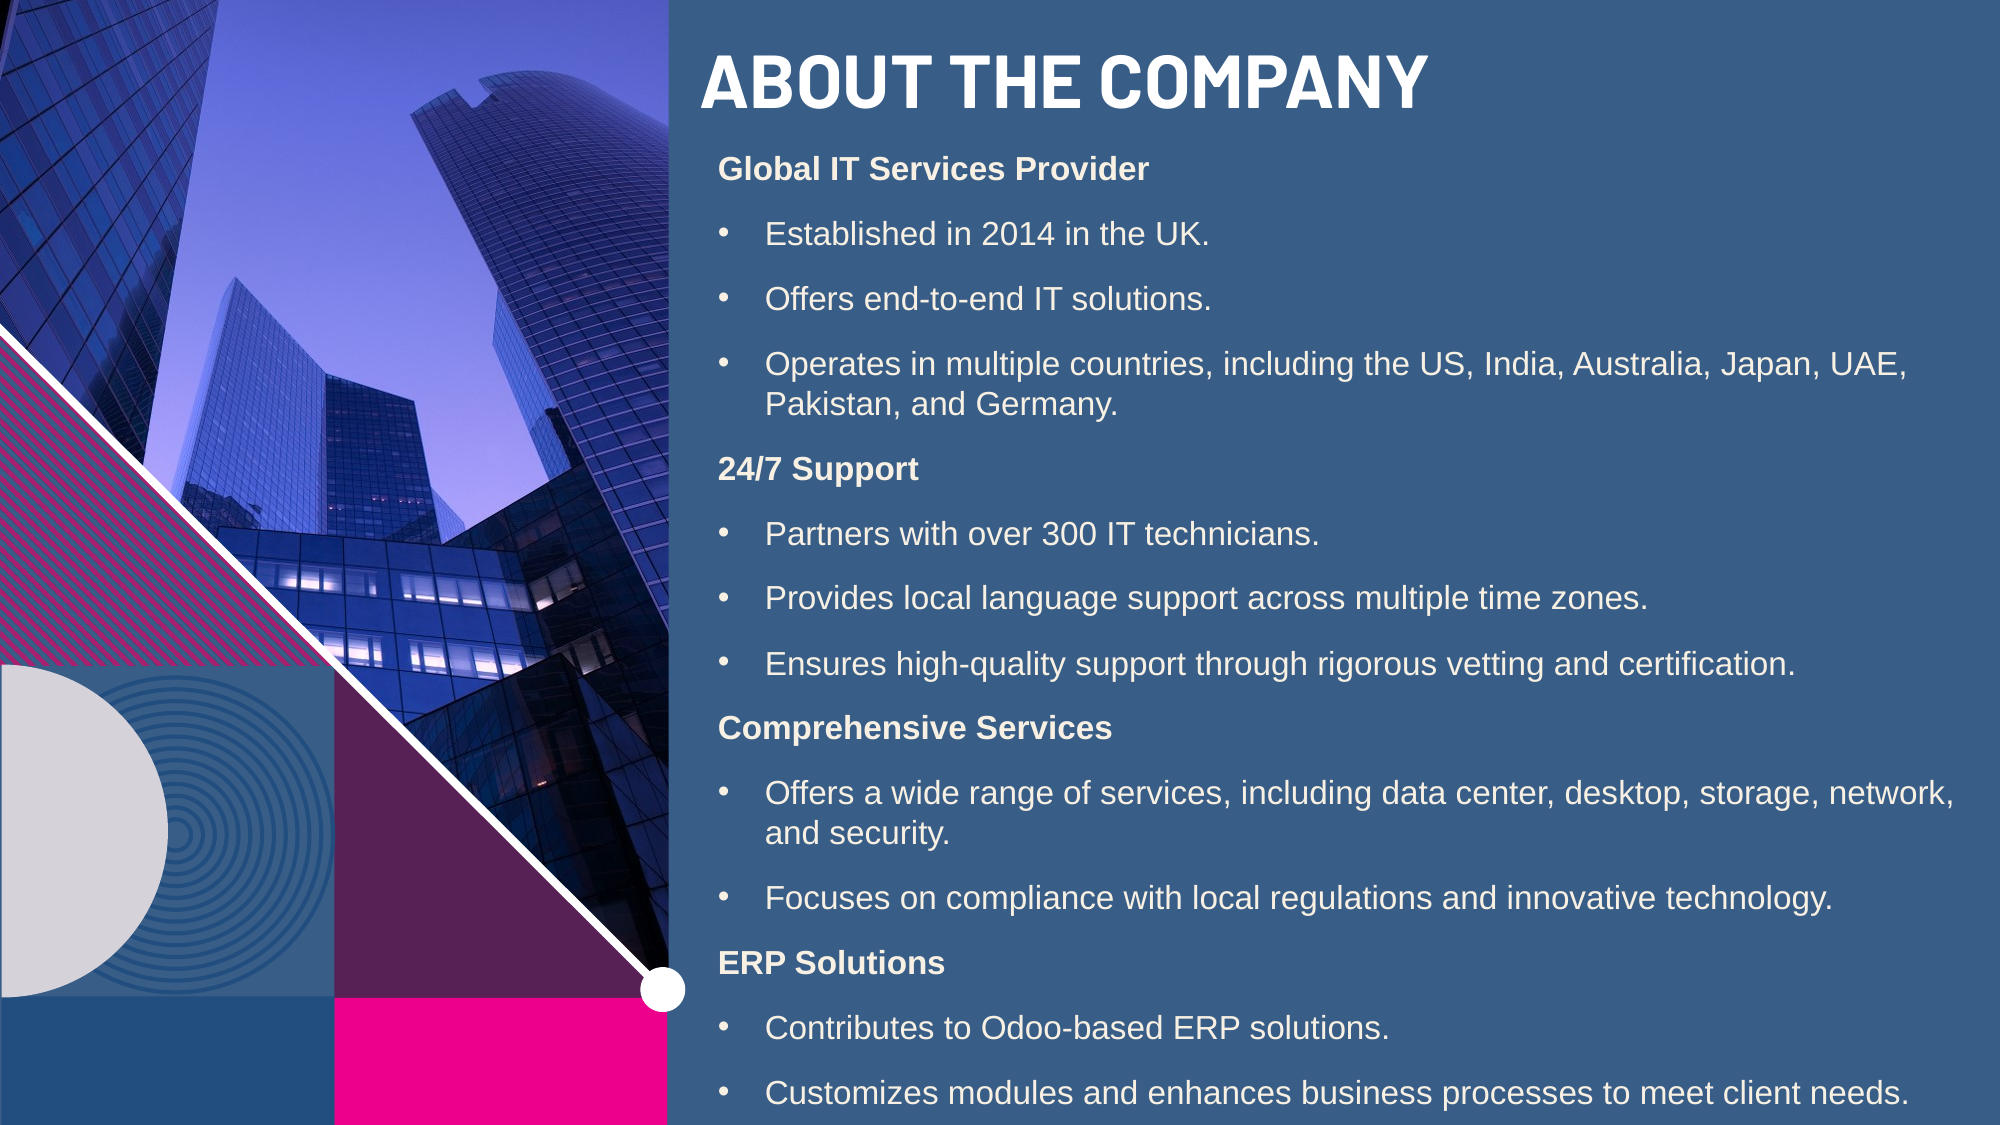

# About the Company

Global IT Services Provider
Established in 2014 in the UK.
Offers end-to-end IT solutions.
Operates in multiple countries, including the US, India, Australia, Japan, UAE, Pakistan, and Germany.
24/7 Support
Partners with over 300 IT technicians.
Provides local language support across multiple time zones.
Ensures high-quality support through rigorous vetting and certification.
Comprehensive Services
Offers a wide range of services, including data center, desktop, storage, network, and security.
Focuses on compliance with local regulations and innovative technology.
ERP Solutions
Contributes to Odoo-based ERP solutions.
Customizes modules and enhances business processes to meet client needs.